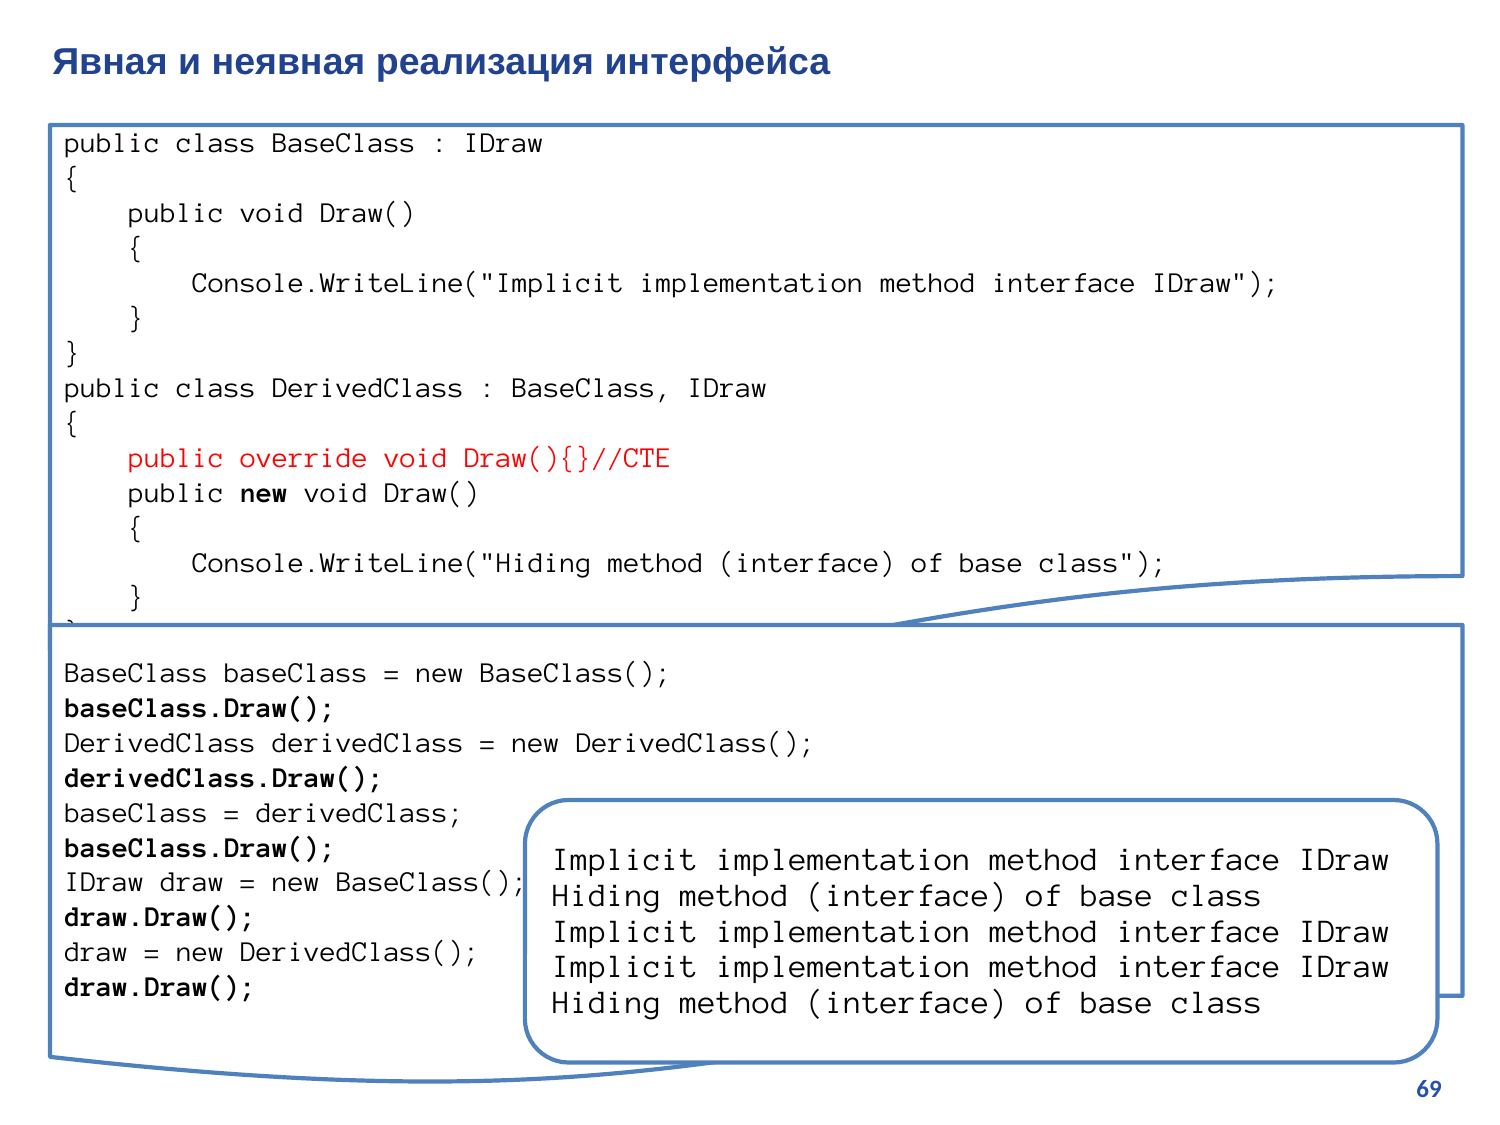

# Явная и неявная реализация интерфейса

public class BaseClass : IDraw
{
    public void Draw()
    {
        Console.WriteLine("Implicit implementation method interface IDraw");
    }
}
public class DerivedClass : BaseClass, IDraw
{
    public override void Draw(){}//CTE
    public new void Draw()
    {
        Console.WriteLine("Hiding method (interface) of base class");
    }
}

BaseClass baseClass = new BaseClass();
baseClass.Draw();
DerivedClass derivedClass = new DerivedClass();
derivedClass.Draw();
baseClass = derivedClass;
baseClass.Draw();
IDraw draw = new BaseClass();
draw.Draw();
draw = new DerivedClass();
draw.Draw();
Implicit implementation method interface IDraw
Hiding method (interface) of base class
Implicit implementation method interface IDraw
Implicit implementation method interface IDraw
Hiding method (interface) of base class